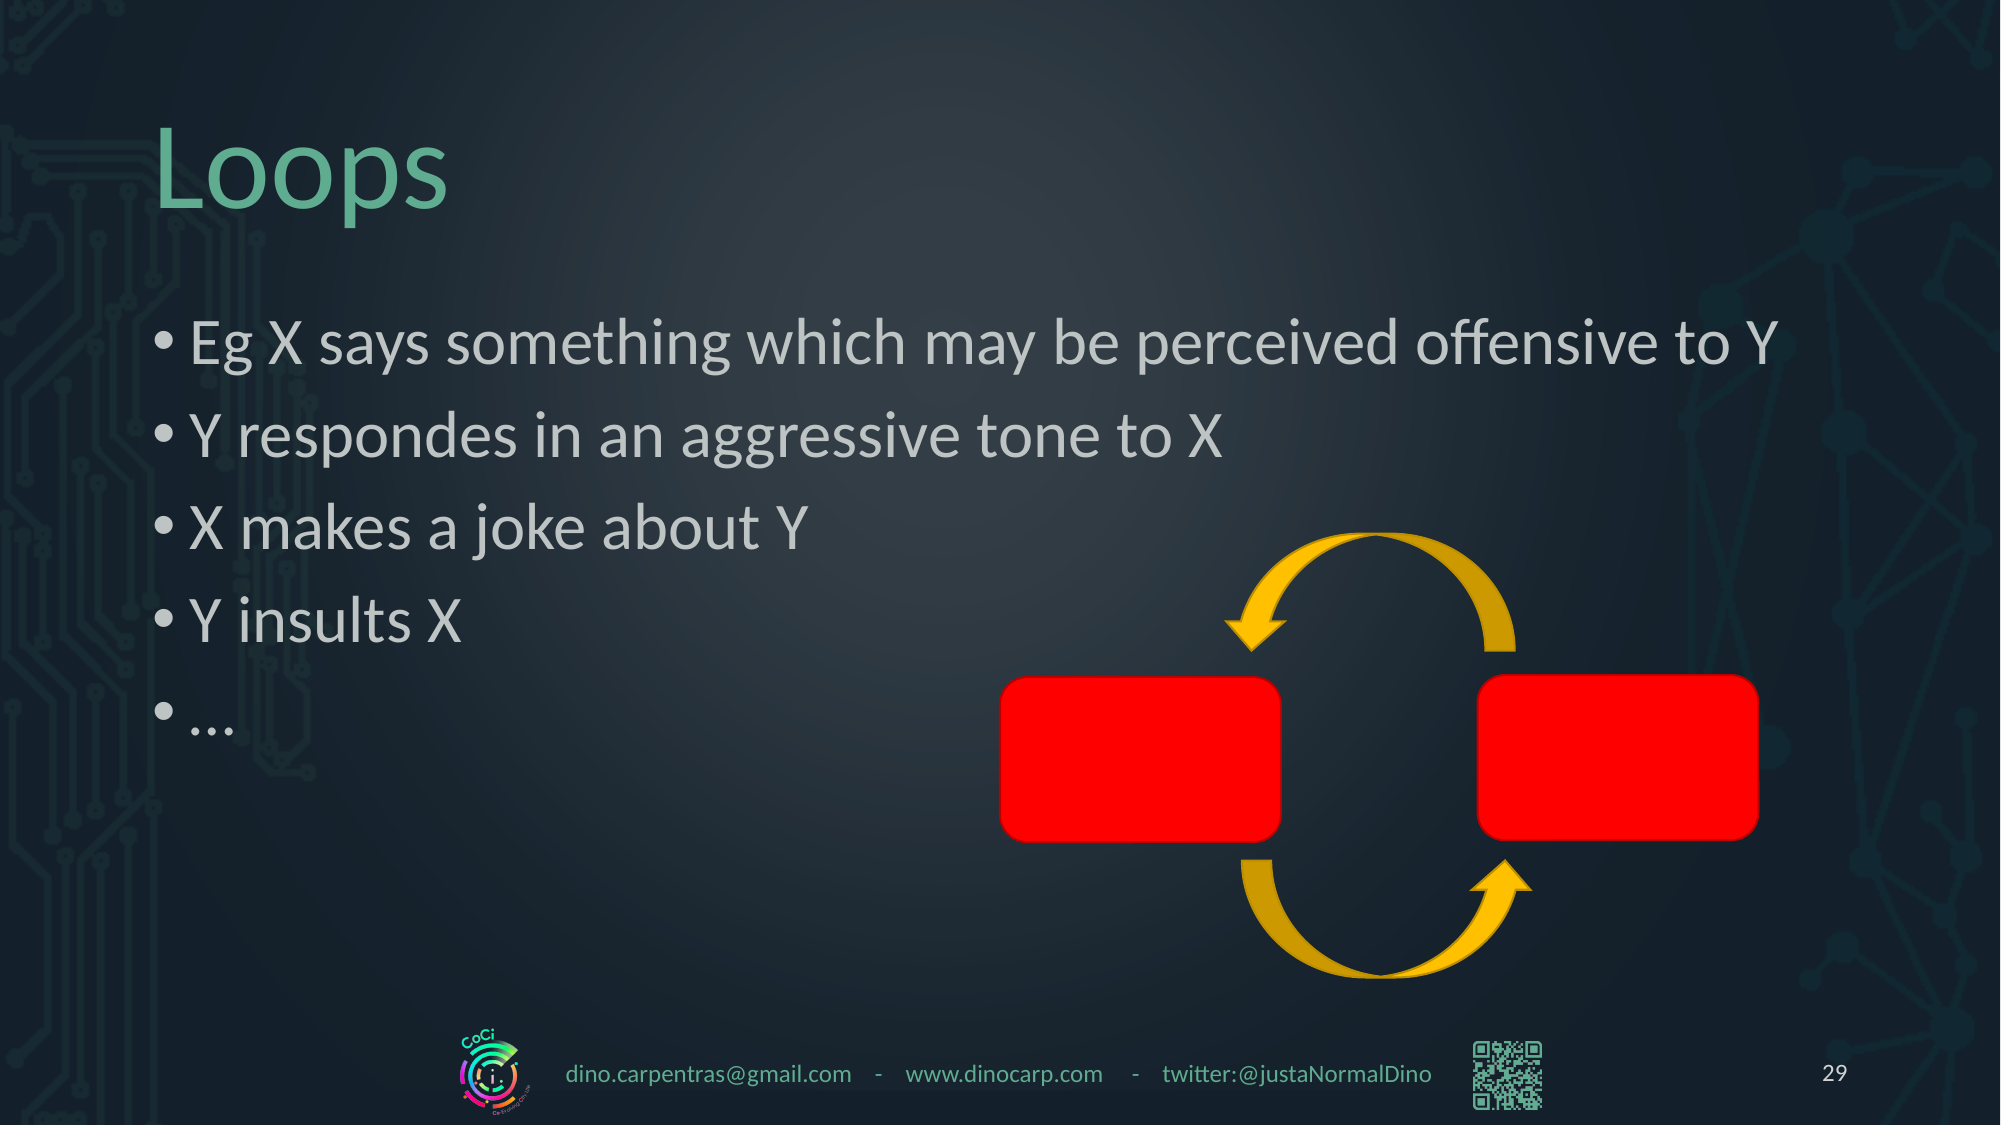

# Loops
Eg X says something which may be perceived offensive to Y
Y respondes in an aggressive tone to X
X makes a joke about Y
Y insults X
…

29